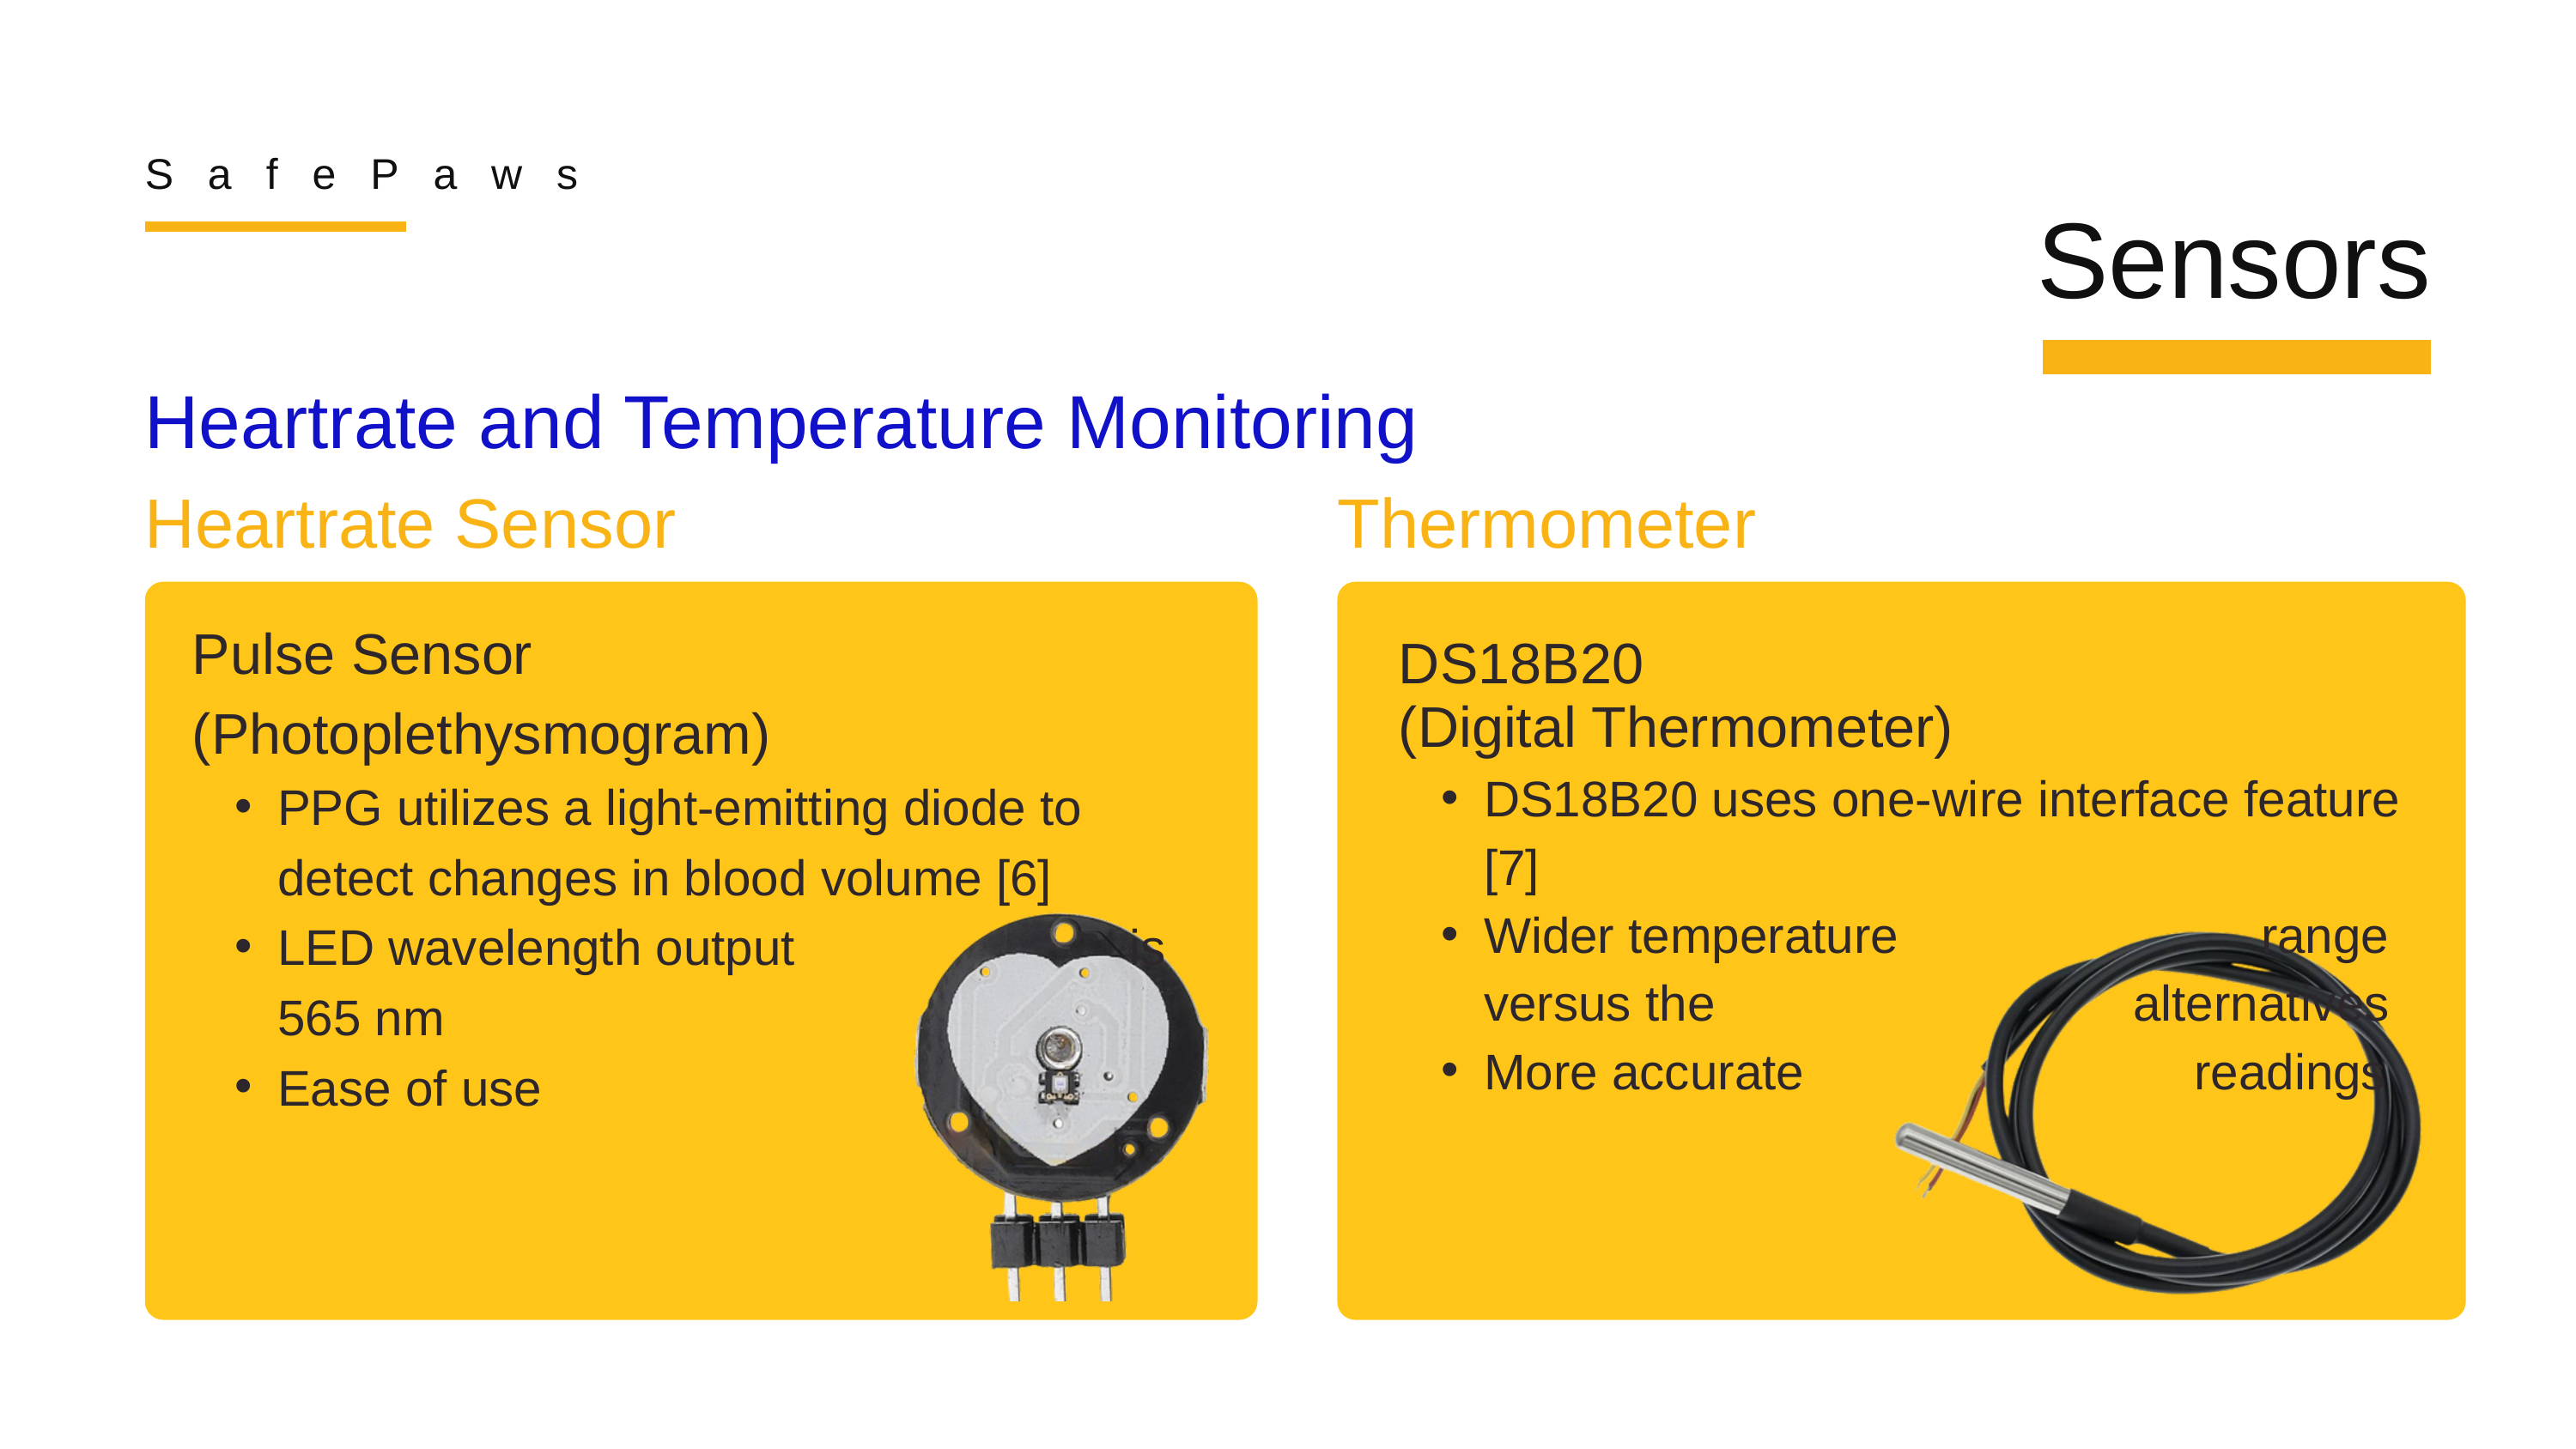

SafePaws
Sensors

Heartrate and Temperature Monitoring
Thermometer
Heartrate Sensor

Pulse Sensor
(Photoplethysmogram)
PPG utilizes a light-emitting diode to detect changes in blood volume [6]
LED wavelength output                        is 565 nm
Ease of use
DS18B20
(Digital Thermometer)
DS18B20 uses one-wire interface feature [7]
Wider temperature                          range versus the                              alternatives
More accurate                            readings